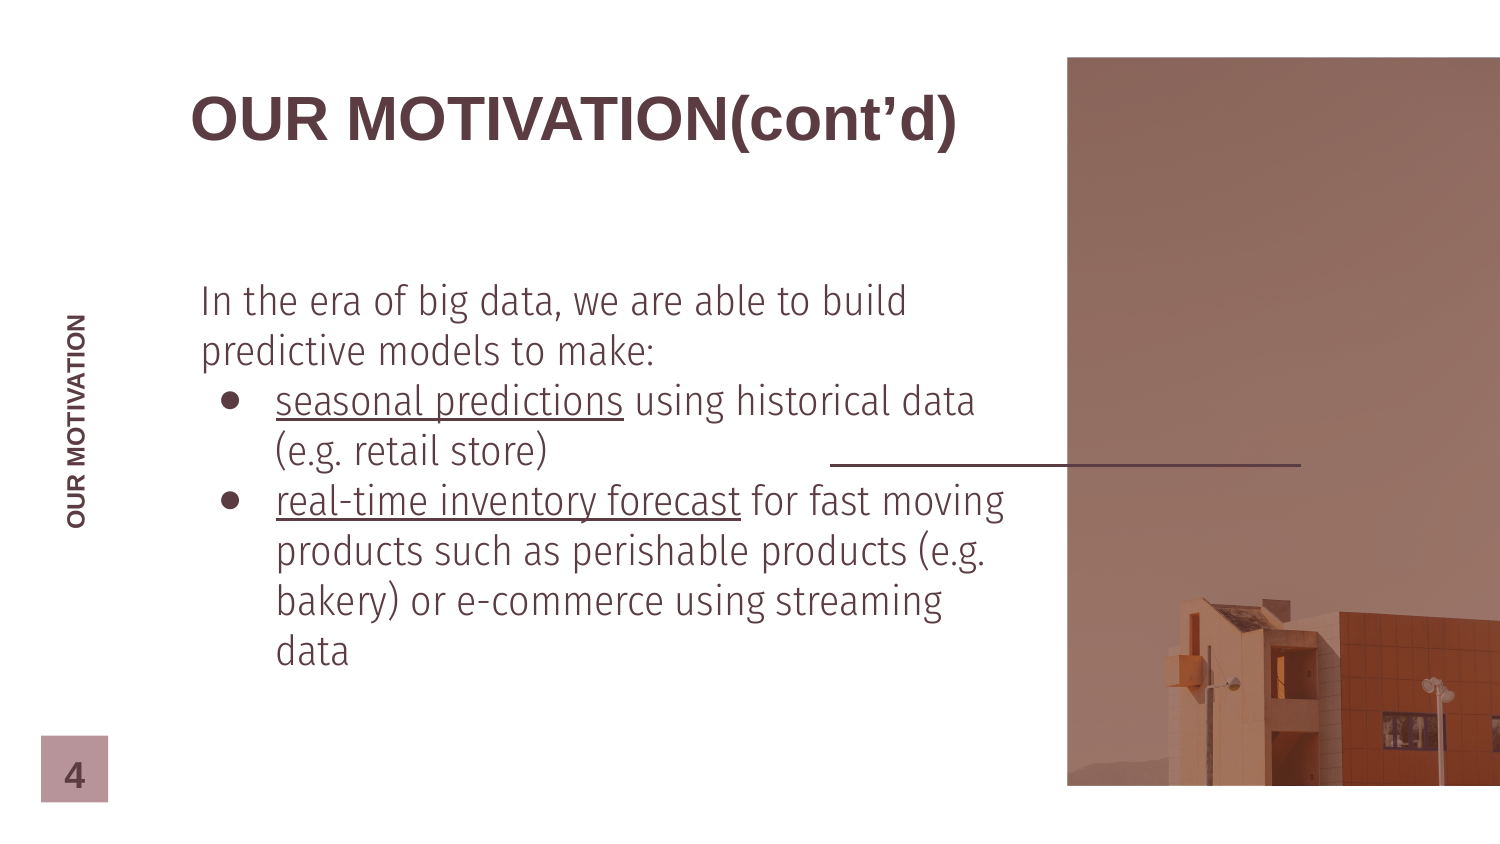

# OUR MOTIVATION(cont’d)
In the era of big data, we are able to build predictive models to make:
seasonal predictions using historical data (e.g. retail store)
real-time inventory forecast for fast moving products such as perishable products (e.g. bakery) or e-commerce using streaming data
OUR MOTIVATION
4